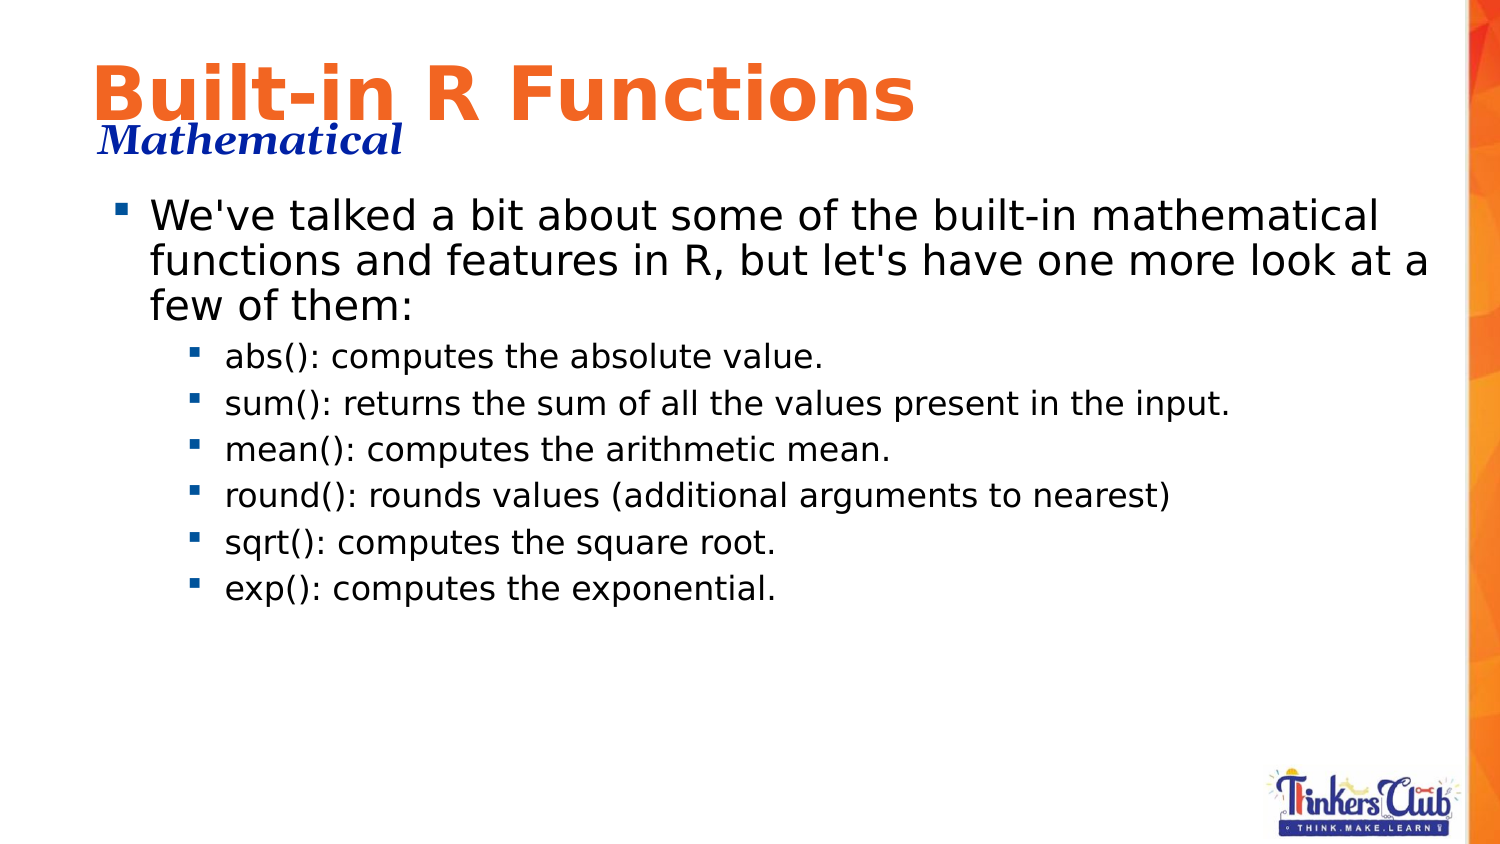

Built-in R Functions
Mathematical
We've talked a bit about some of the built-in mathematical functions and features in R, but let's have one more look at a few of them:
abs(): computes the absolute value.
sum(): returns the sum of all the values present in the input.
mean(): computes the arithmetic mean.
round(): rounds values (additional arguments to nearest)
sqrt(): computes the square root.
exp(): computes the exponential.